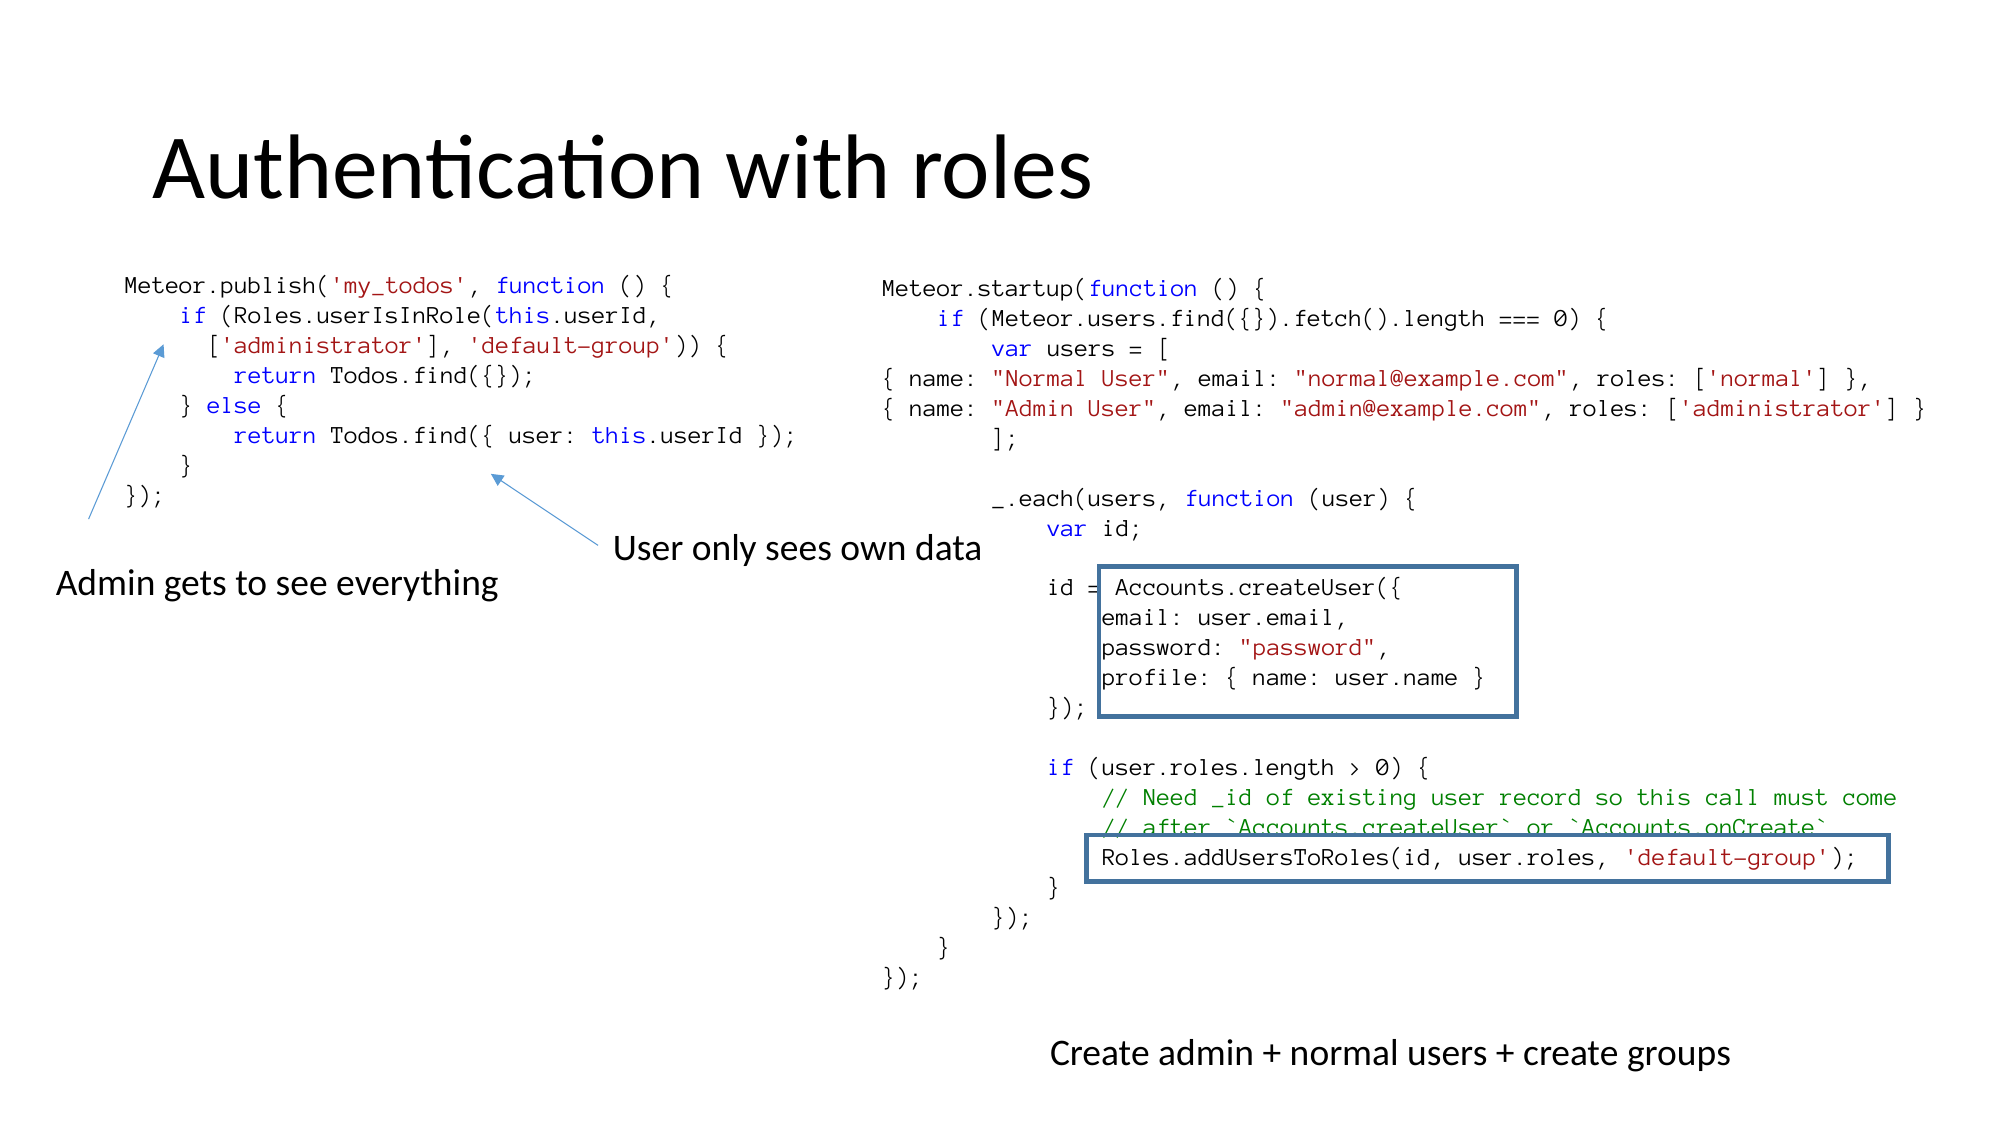

# Authentication with roles
Meteor.publish('my_todos', function () {
    if (Roles.userIsInRole(this.userId,
      ['administrator'], 'default-group')) {
        return Todos.find({});
    } else {
        return Todos.find({ user: this.userId });
    }
});
Meteor.startup(function () {
    if (Meteor.users.find({}).fetch().length === 0) {
        var users = [
{ name: "Normal User", email: "normal@example.com", roles: ['normal'] },
{ name: "Admin User", email: "admin@example.com", roles: ['administrator'] }
        ];

        _.each(users, function (user) {
            var id;

            id = Accounts.createUser({
                email: user.email,
                password: "password",
                profile: { name: user.name }
            });

            if (user.roles.length > 0) {
                // Need _id of existing user record so this call must come
                // after `Accounts.createUser` or `Accounts.onCreate`
                Roles.addUsersToRoles(id, user.roles, 'default-group');
            }
        });
    }
});
User only sees own data
Admin gets to see everything

Create admin + normal users + create groups